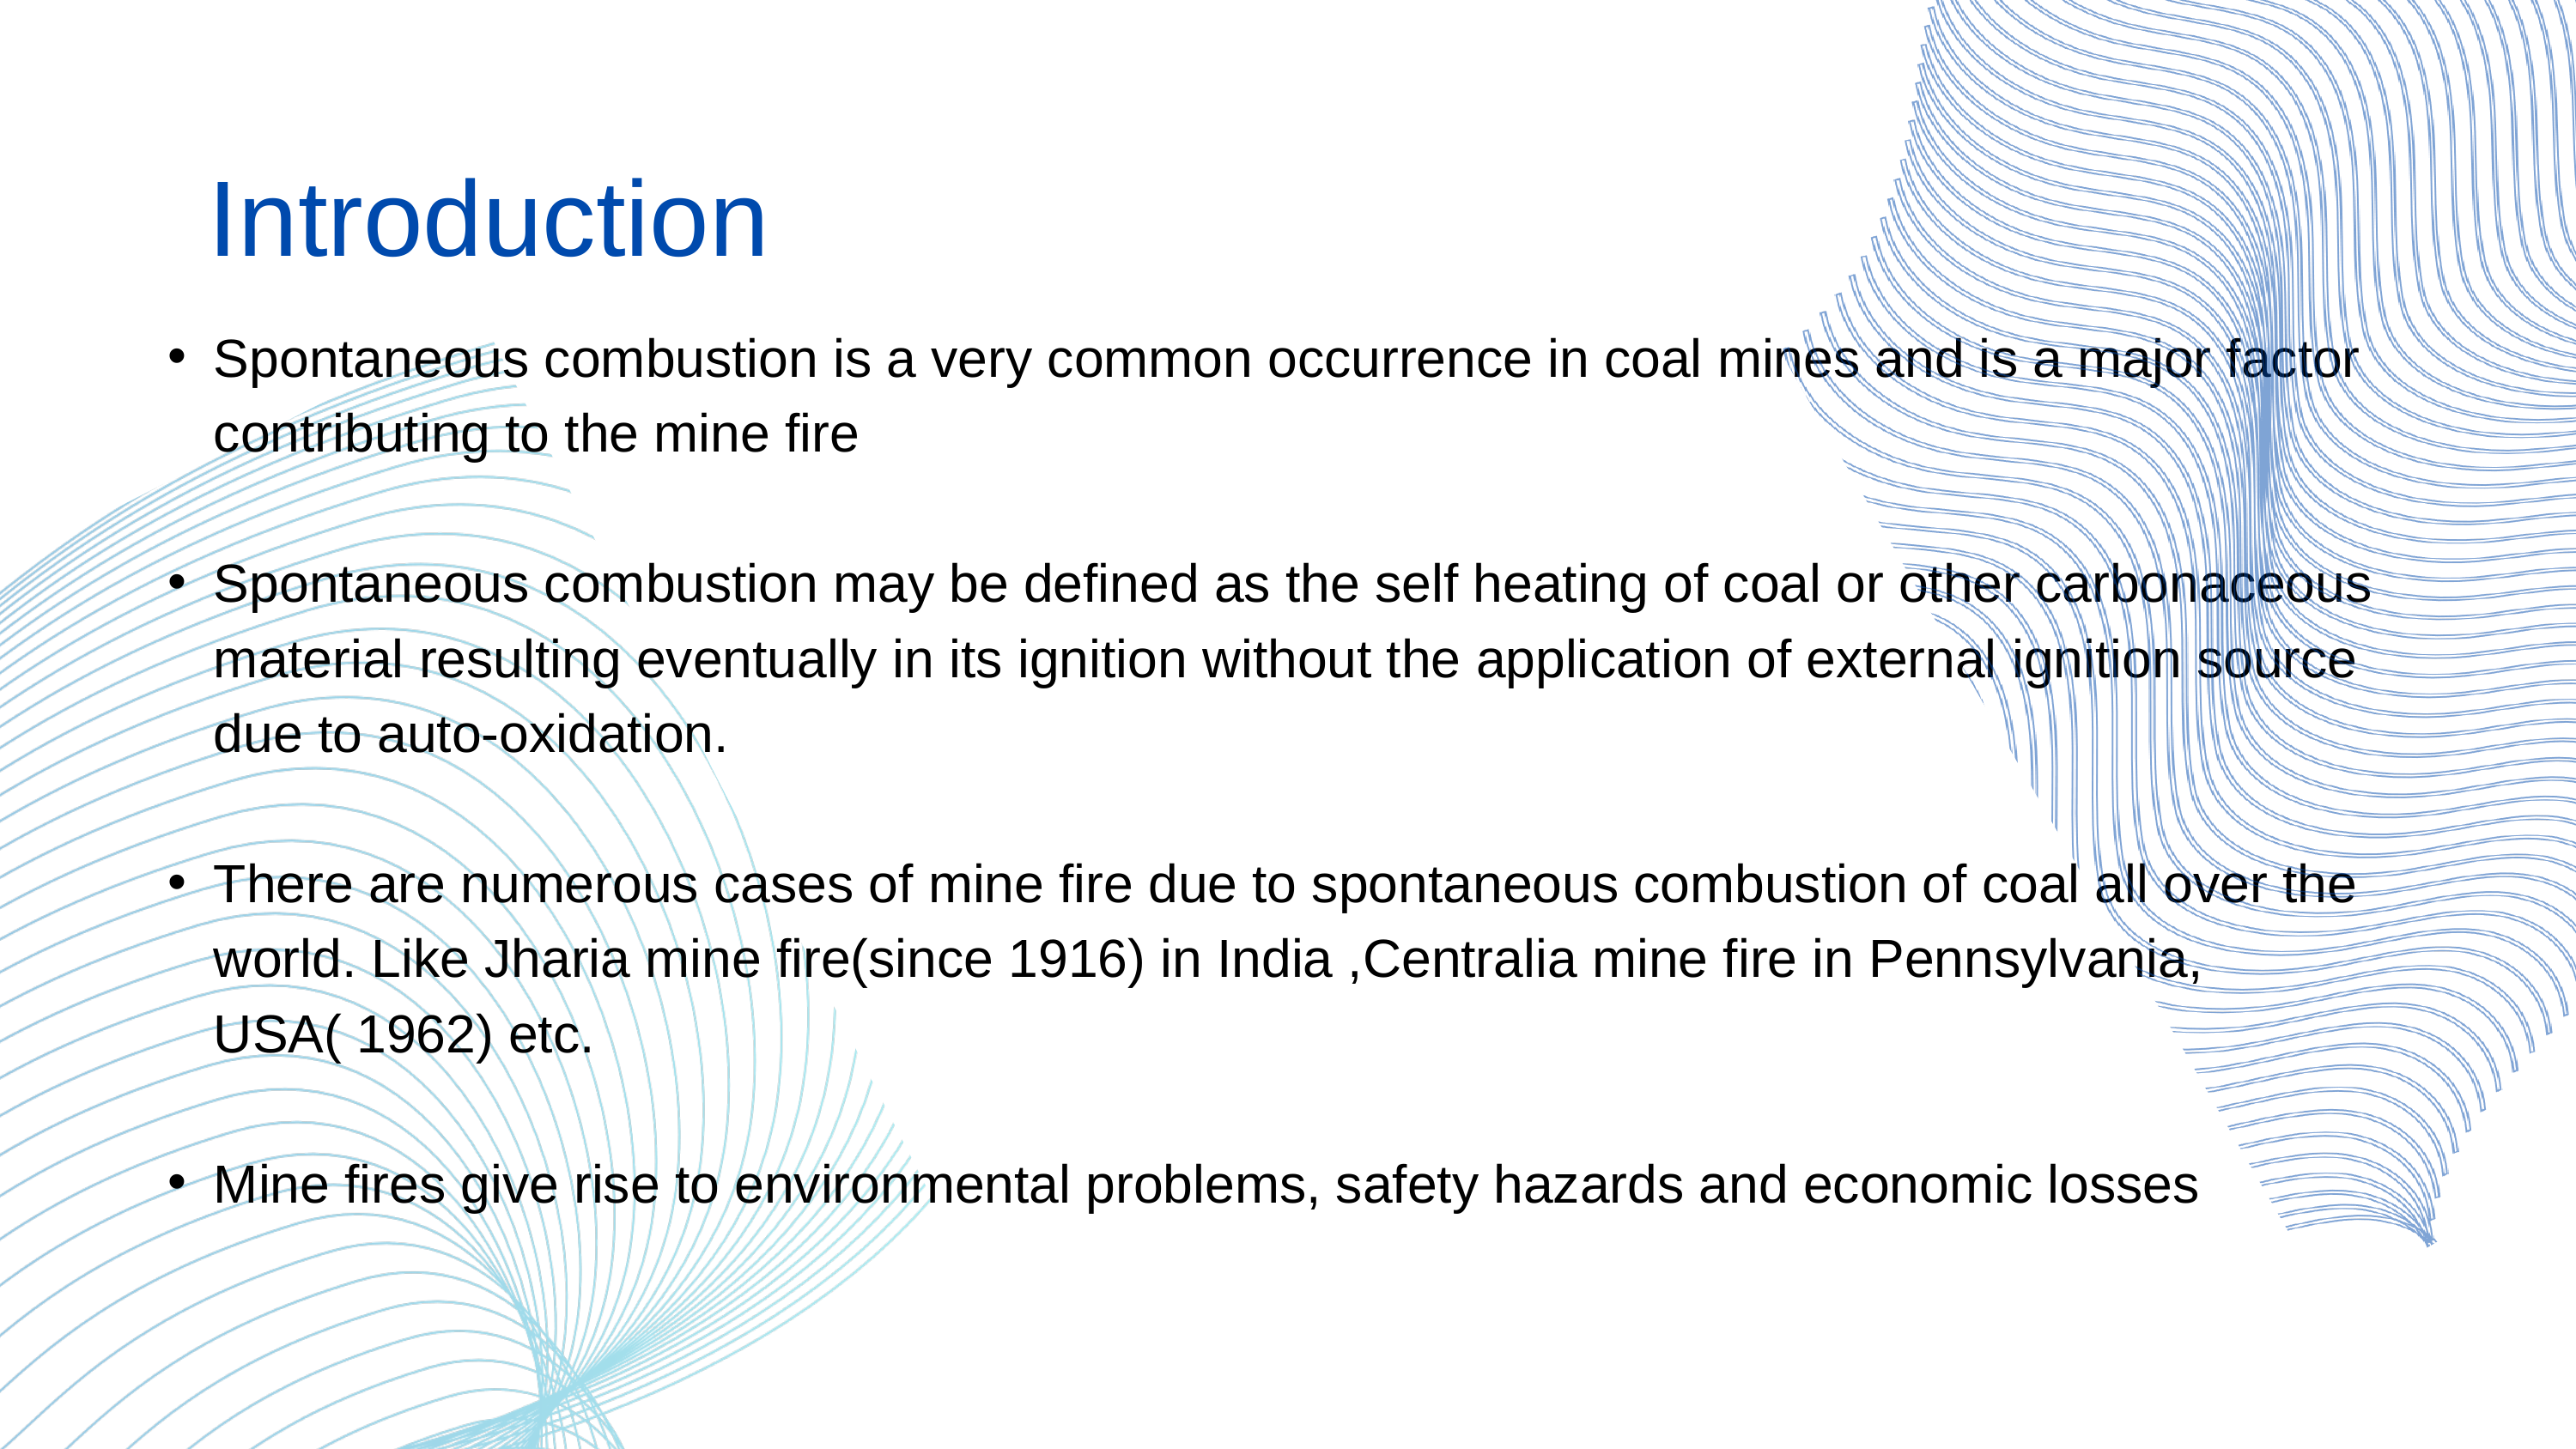

Introduction
Spontaneous combustion is a very common occurrence in coal mines and is a major factor contributing to the mine fire

Spontaneous combustion may be defined as the self heating of coal or other carbonaceous material resulting eventually in its ignition without the application of external ignition source due to auto-oxidation.

There are numerous cases of mine fire due to spontaneous combustion of coal all over the world. Like Jharia mine fire(since 1916) in India ,Centralia mine fire in Pennsylvania, USA( 1962) etc.

Mine fires give rise to environmental problems, safety hazards and economic losses